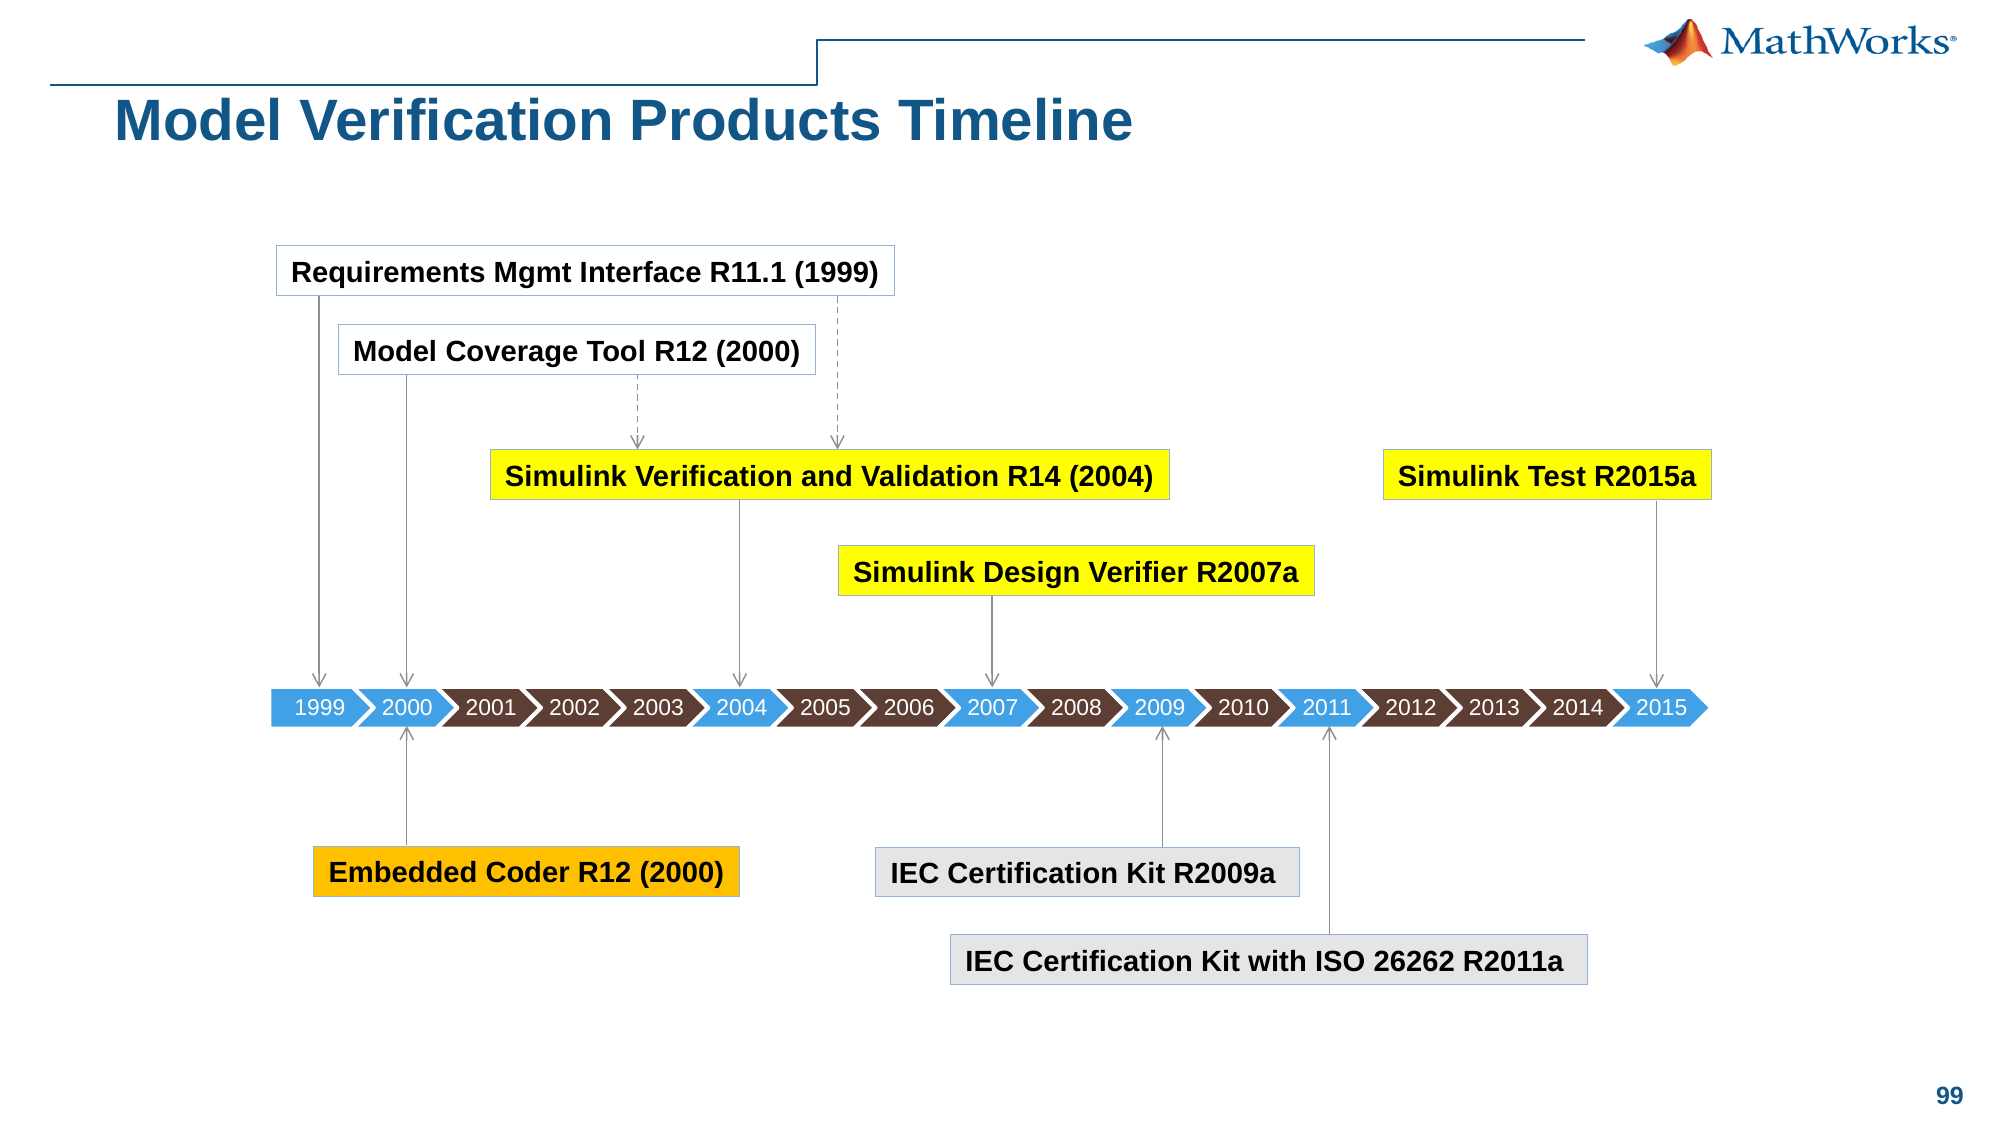

# Model Verification Products Timeline
Requirements Mgmt Interface R11.1 (1999)
Model Coverage Tool R12 (2000)
Simulink Verification and Validation R14 (2004)
Simulink Test R2015a
Simulink Design Verifier R2007a
1999
2000
2001
2002
2003
2004
2005
2006
2007
2008
2009
2010
2011
2012
2013
2014
2015
Embedded Coder R12 (2000)
IEC Certification Kit R2009a
IEC Certification Kit with ISO 26262 R2011a